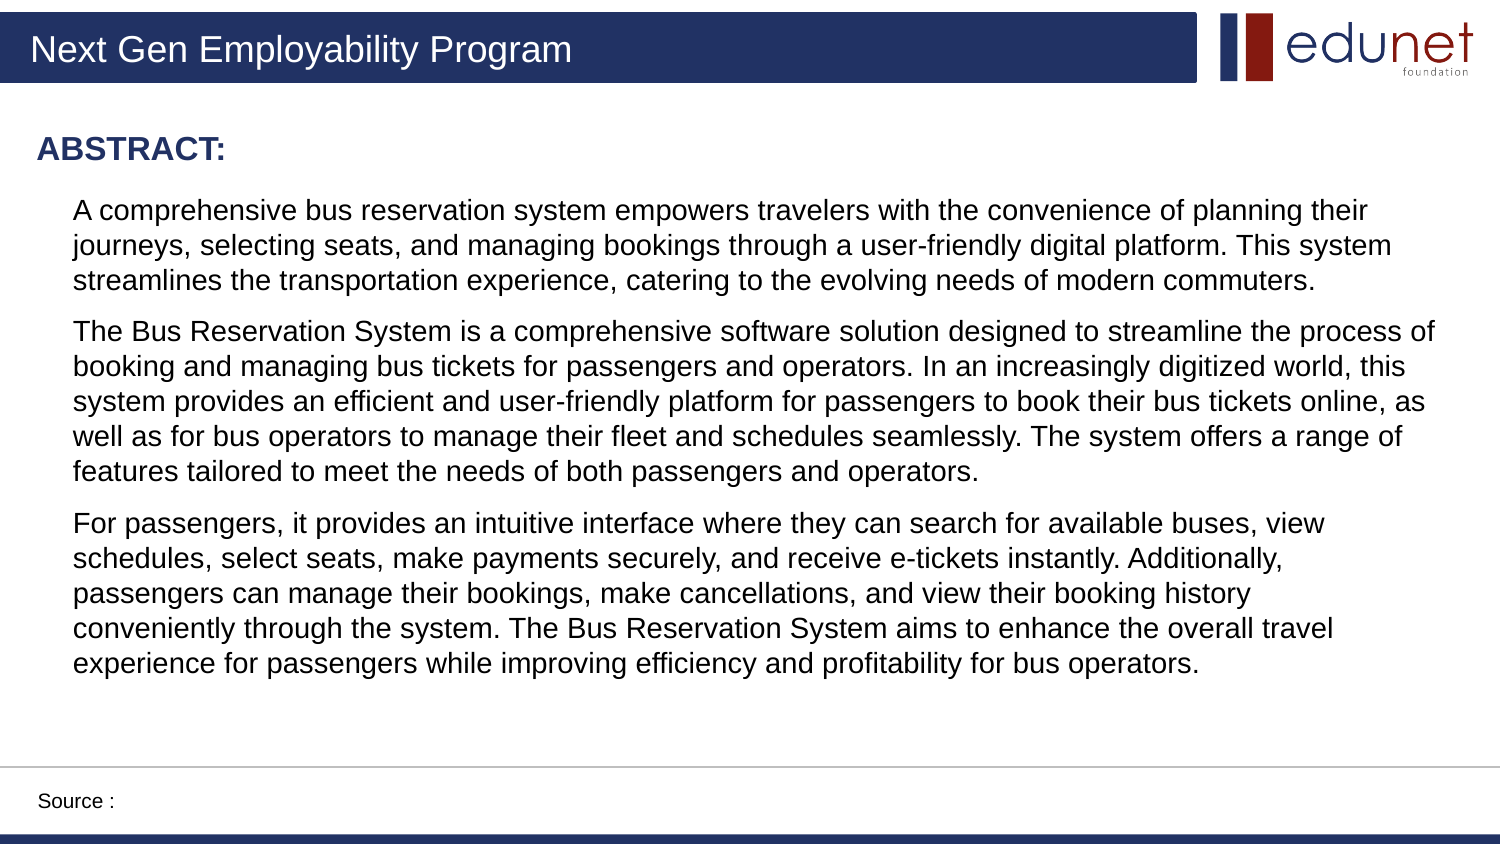

ABSTRACT:
A comprehensive bus reservation system empowers travelers with the convenience of planning their journeys, selecting seats, and managing bookings through a user-friendly digital platform. This system streamlines the transportation experience, catering to the evolving needs of modern commuters.
The Bus Reservation System is a comprehensive software solution designed to streamline the process of booking and managing bus tickets for passengers and operators. In an increasingly digitized world, this system provides an efficient and user-friendly platform for passengers to book their bus tickets online, as well as for bus operators to manage their fleet and schedules seamlessly. The system offers a range of features tailored to meet the needs of both passengers and operators.

For passengers, it provides an intuitive interface where they can search for available buses, view schedules, select seats, make payments securely, and receive e-tickets instantly. Additionally, passengers can manage their bookings, make cancellations, and view their booking history conveniently through the system. The Bus Reservation System aims to enhance the overall travel experience for passengers while improving efficiency and profitability for bus operators.
Source :